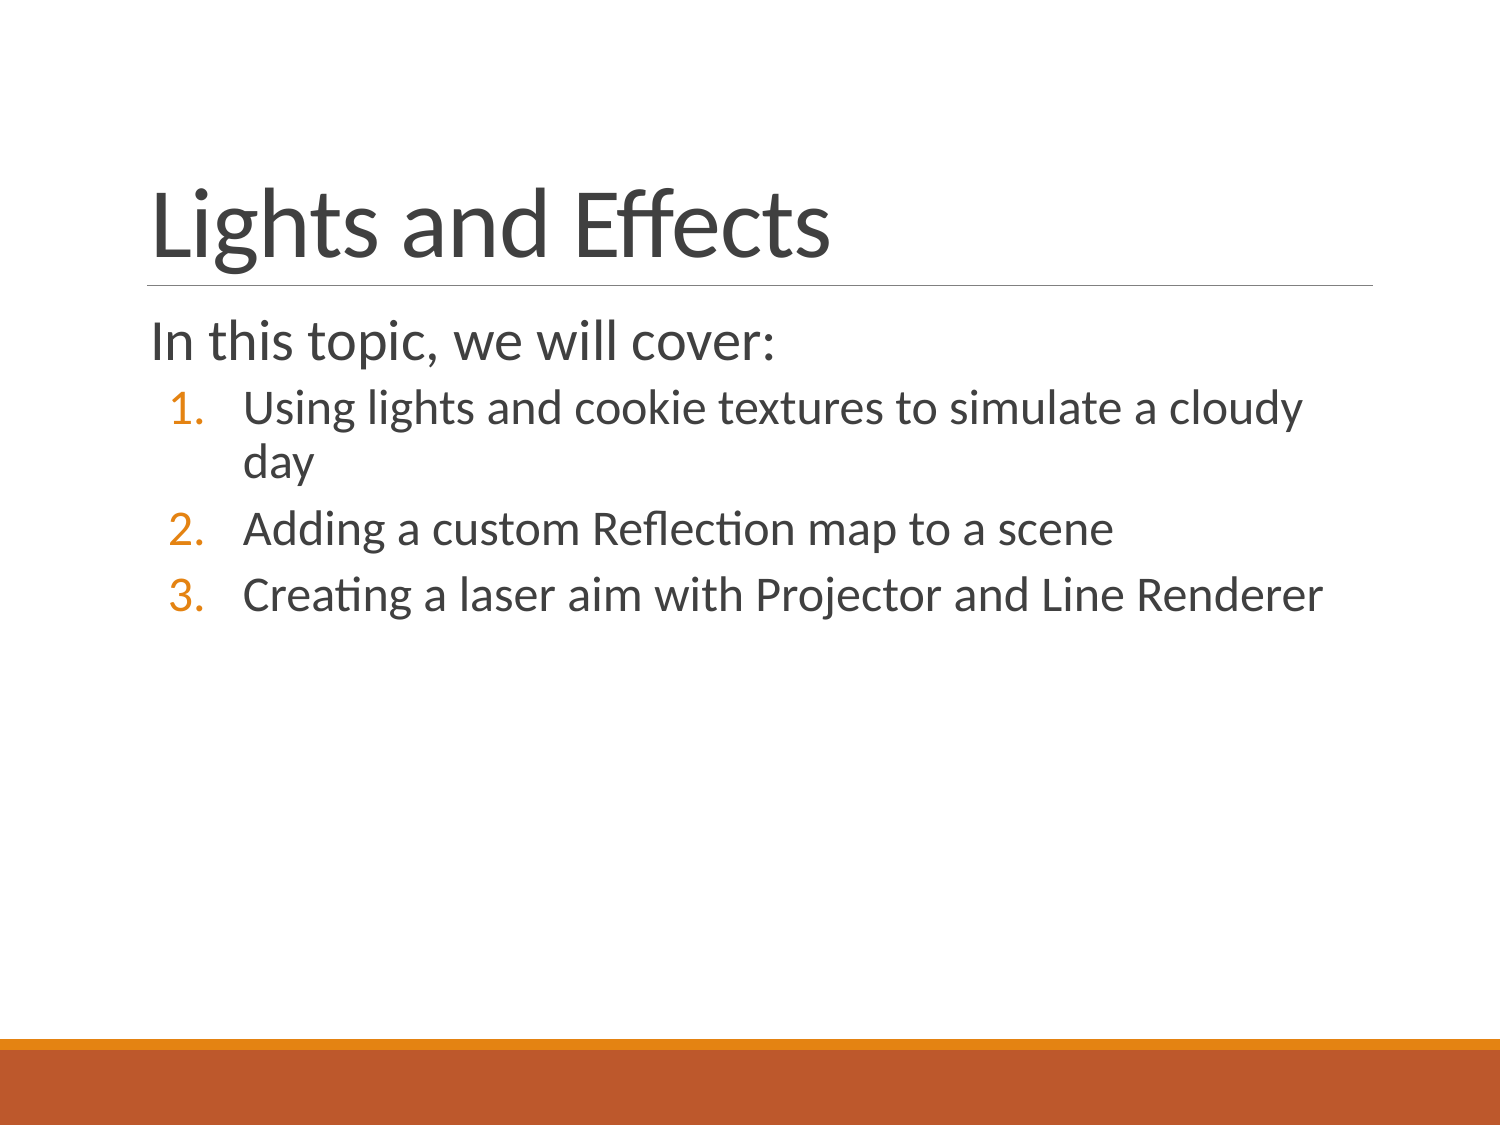

# Lights and Effects
In this topic, we will cover:
Using lights and cookie textures to simulate a cloudy day
Adding a custom Reflection map to a scene
Creating a laser aim with Projector and Line Renderer